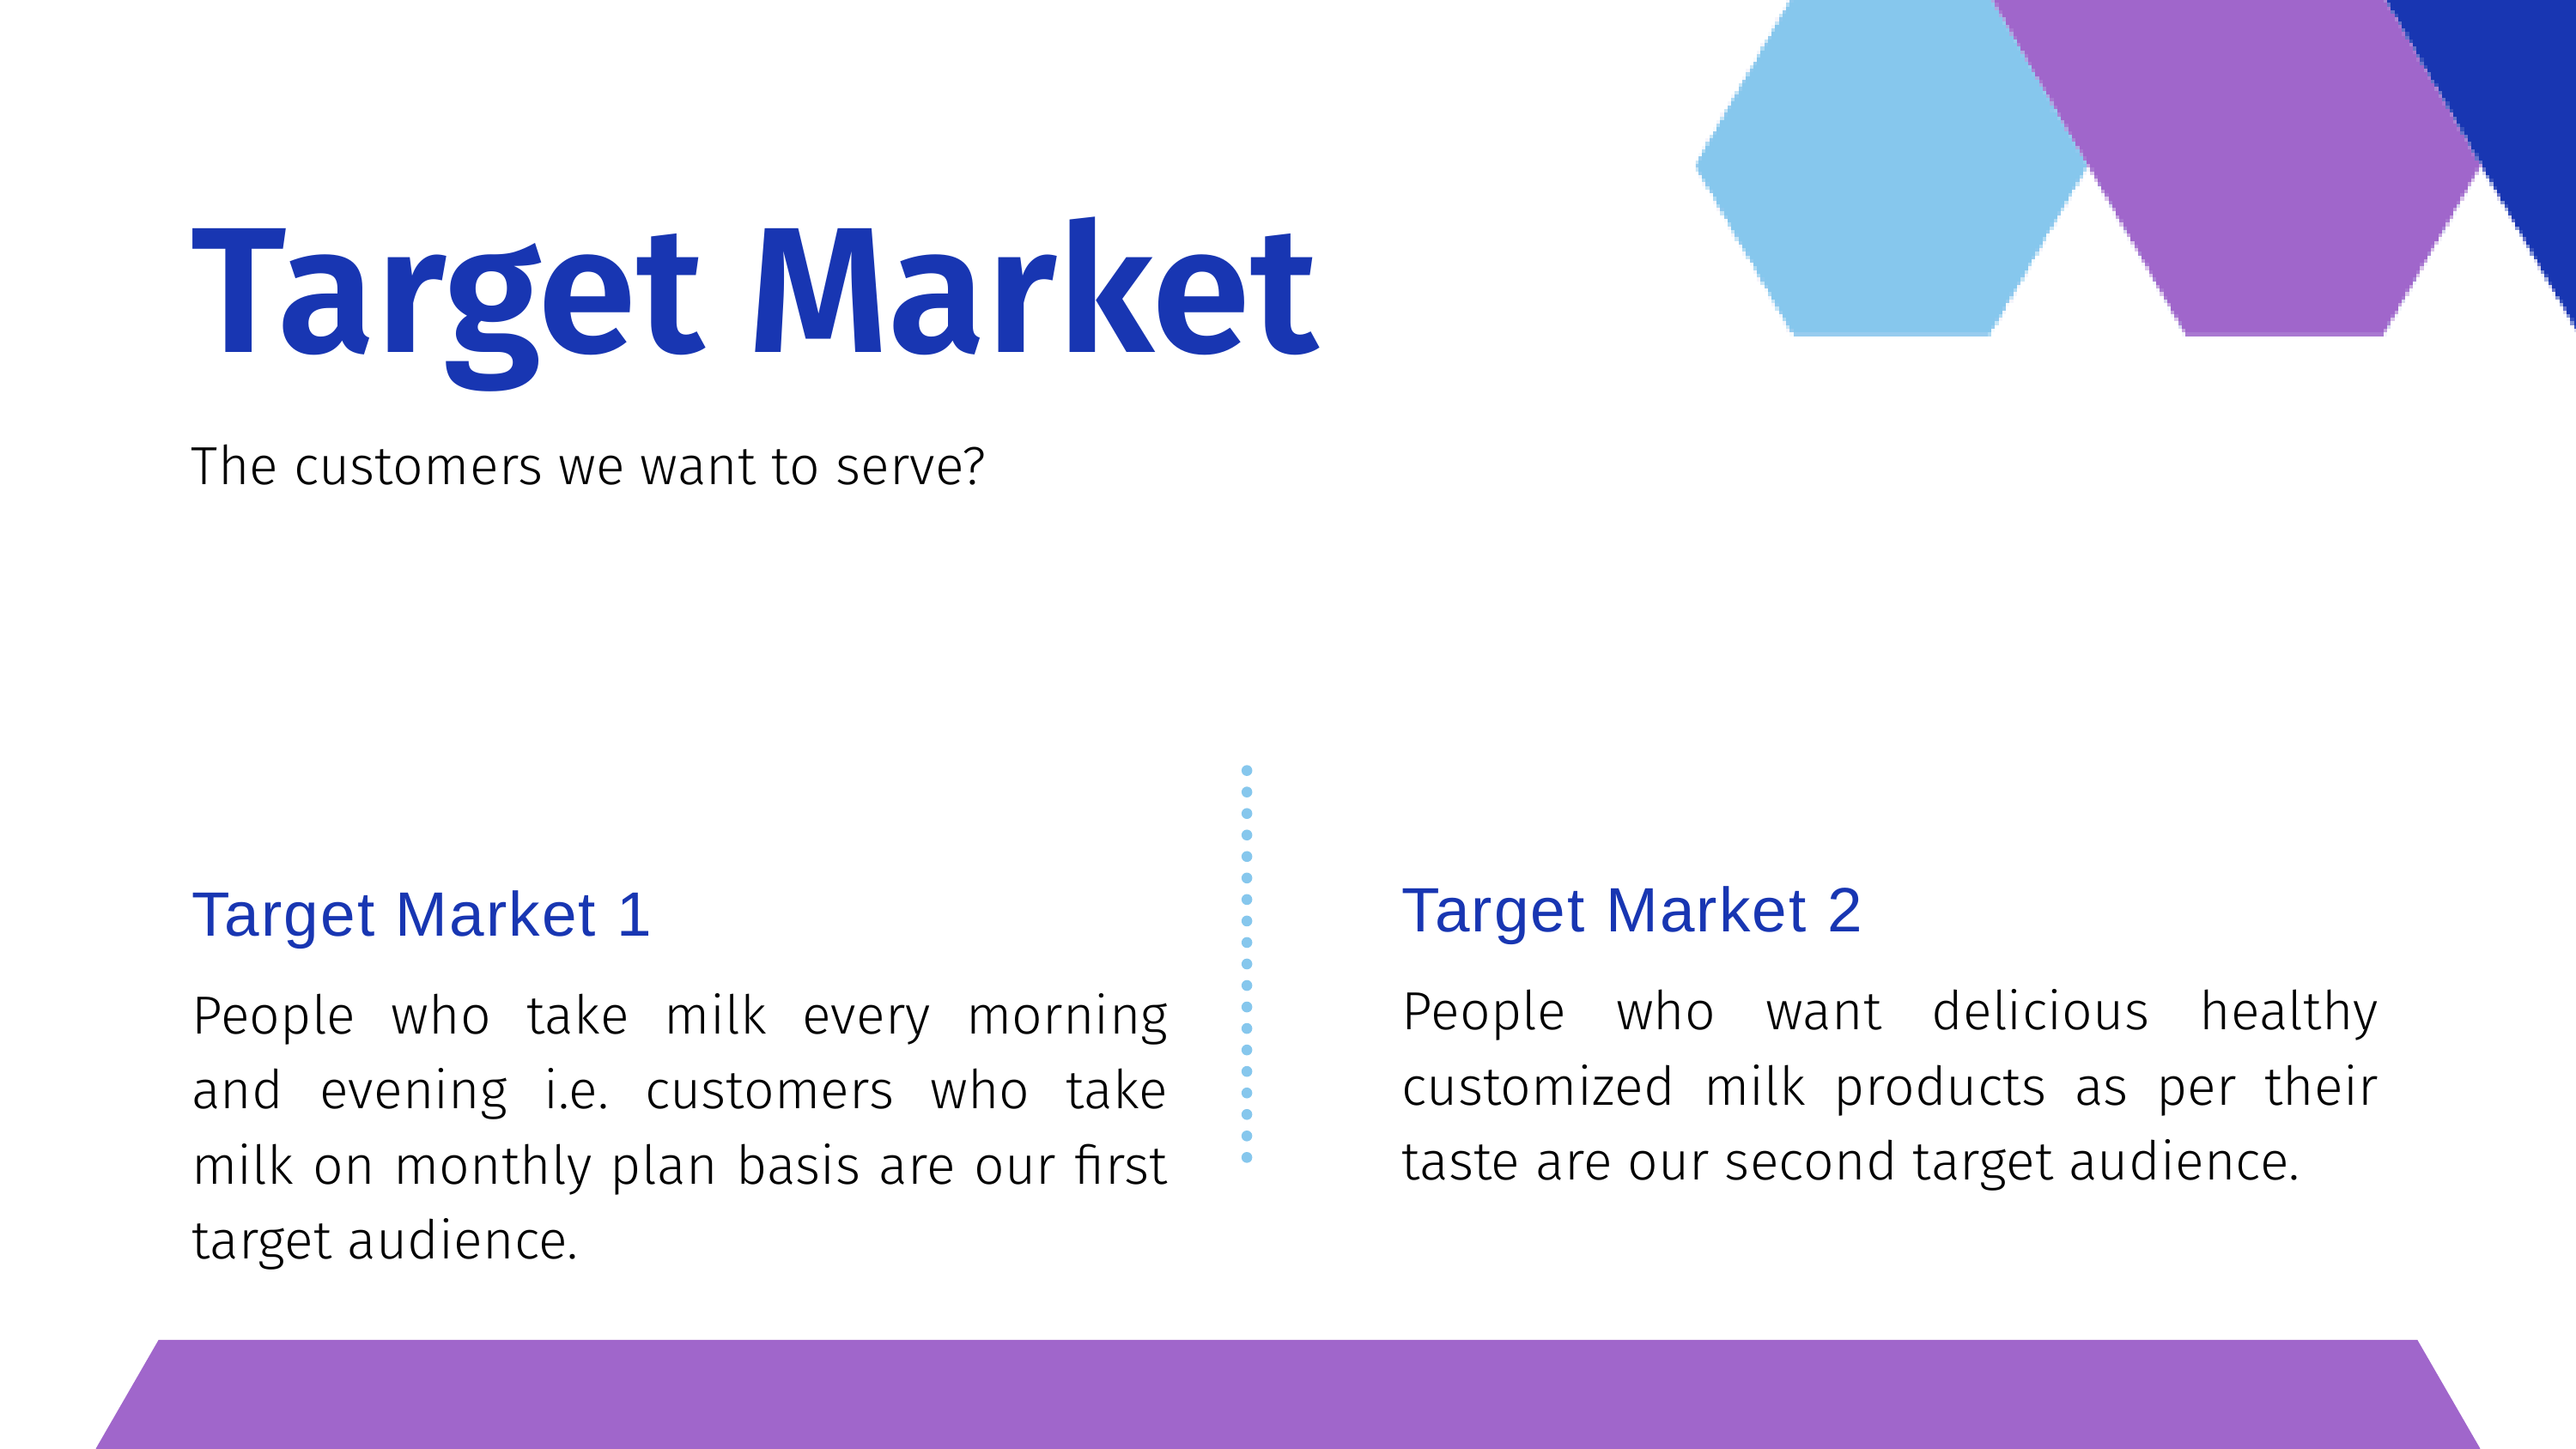

Target Market
The customers we want to serve?
Target Market 2
People who want delicious healthy customized milk products as per their taste are our second target audience.
Target Market 1
People who take milk every morning and evening i.e. customers who take milk on monthly plan basis are our first target audience.